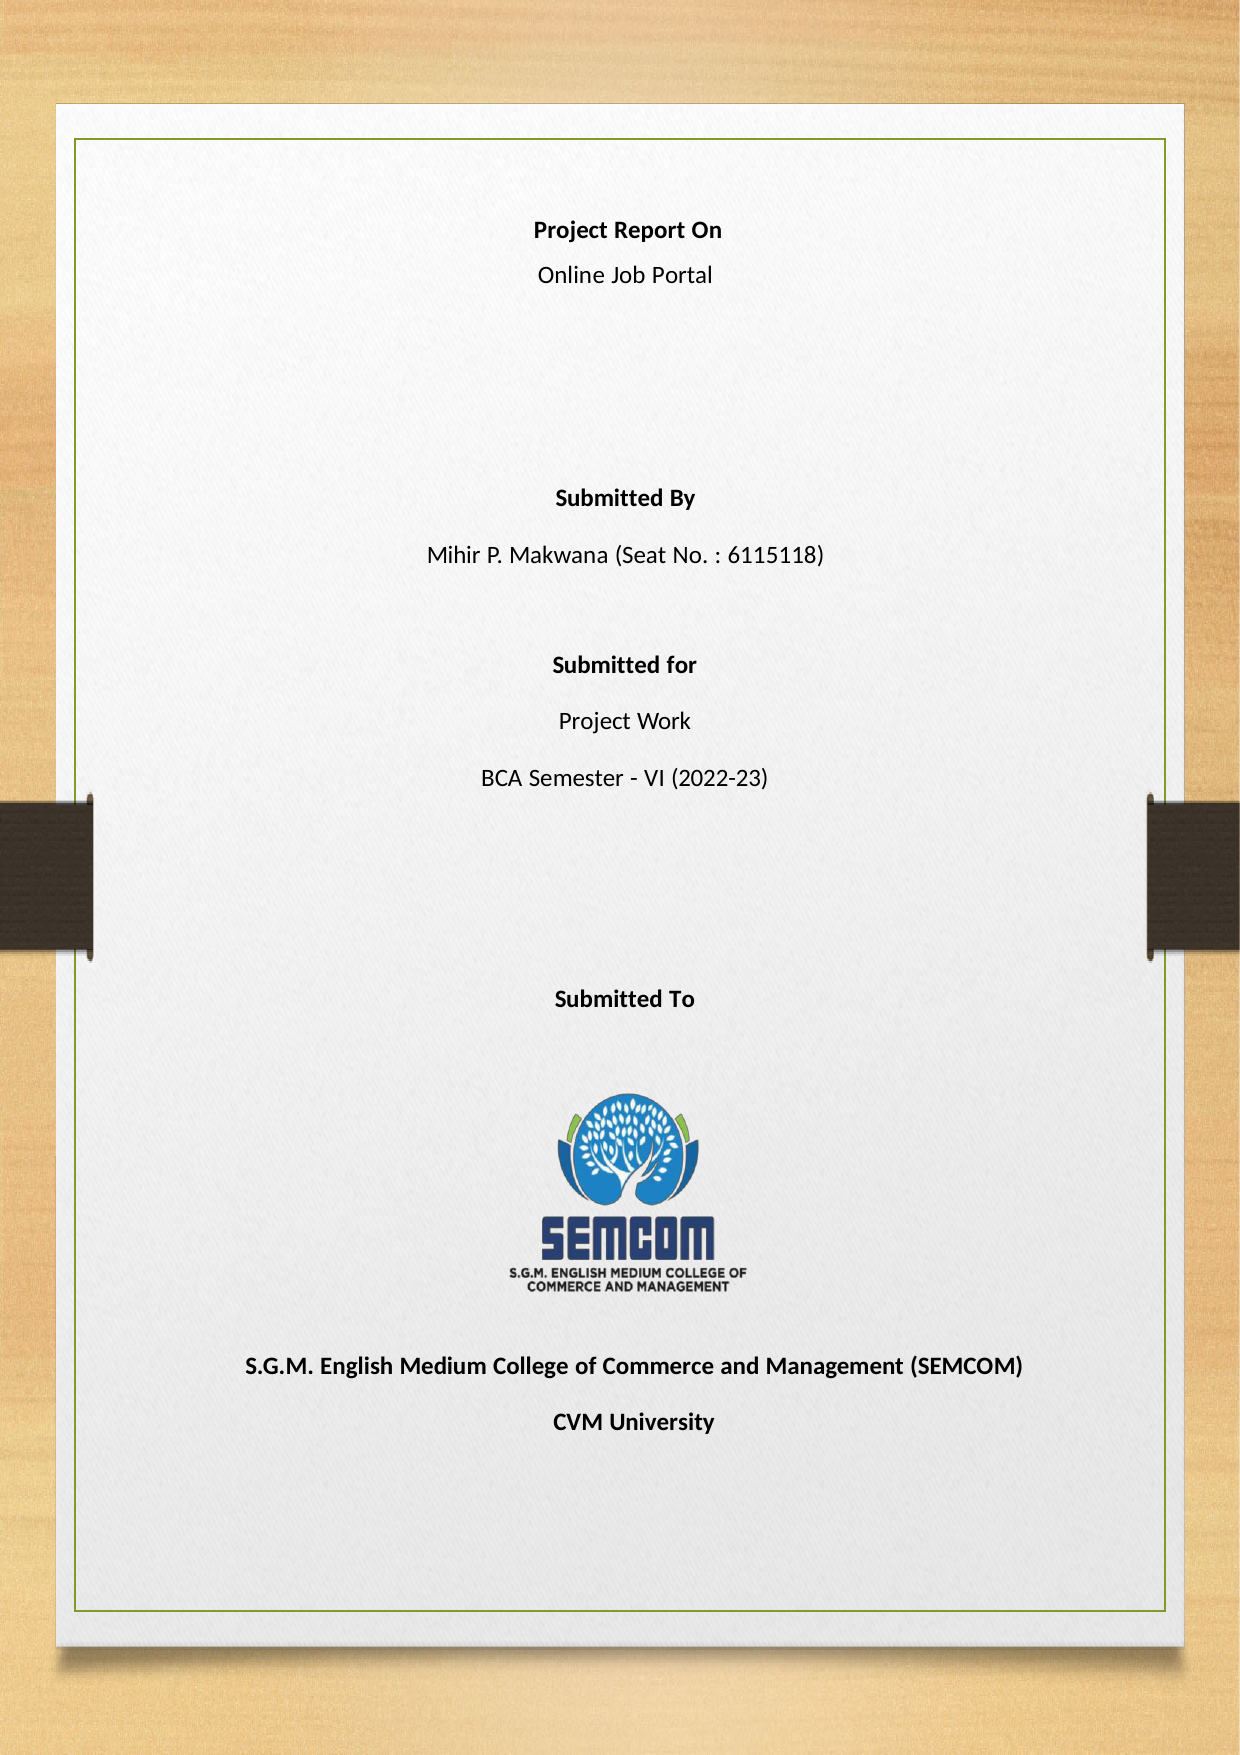

Project Report On
Online Job Portal
Submitted By

Mihir P. Makwana (Seat No. : 6115118)
Submitted for

Project Work

BCA Semester - VI (2022-23)
Submitted To

S.G.M. English Medium College of Commerce and Management (SEMCOM) CVM University